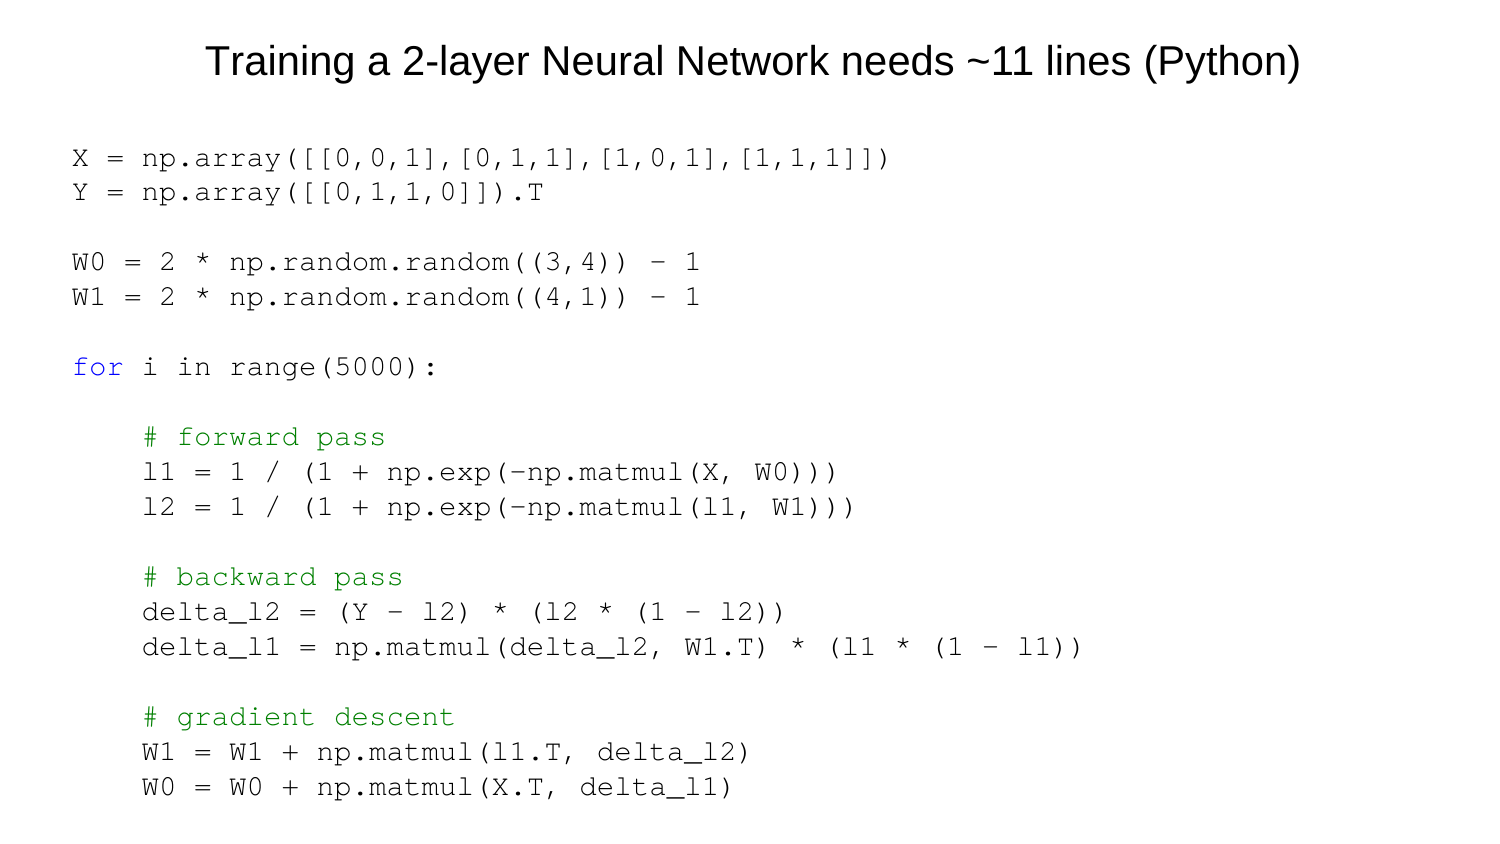

Training a 2-layer Neural Network needs ~11 lines (Python)
X = np.array([[0,0,1],[0,1,1],[1,0,1],[1,1,1]])
Y = np.array([[0,1,1,0]]).T

W0 = 2 * np.random.random((3,4)) - 1
W1 = 2 * np.random.random((4,1)) - 1

for i in range(5000):

    # forward pass
    l1 = 1 / (1 + np.exp(-np.matmul(X, W0)))
    l2 = 1 / (1 + np.exp(-np.matmul(l1, W1)))

    # backward pass
    delta_l2 = (Y - l2) * (l2 * (1 - l2))
    delta_l1 = np.matmul(delta_l2, W1.T) * (l1 * (1 - l1))

    # gradient descent
    W1 = W1 + np.matmul(l1.T, delta_l2)
    W0 = W0 + np.matmul(X.T, delta_l1)